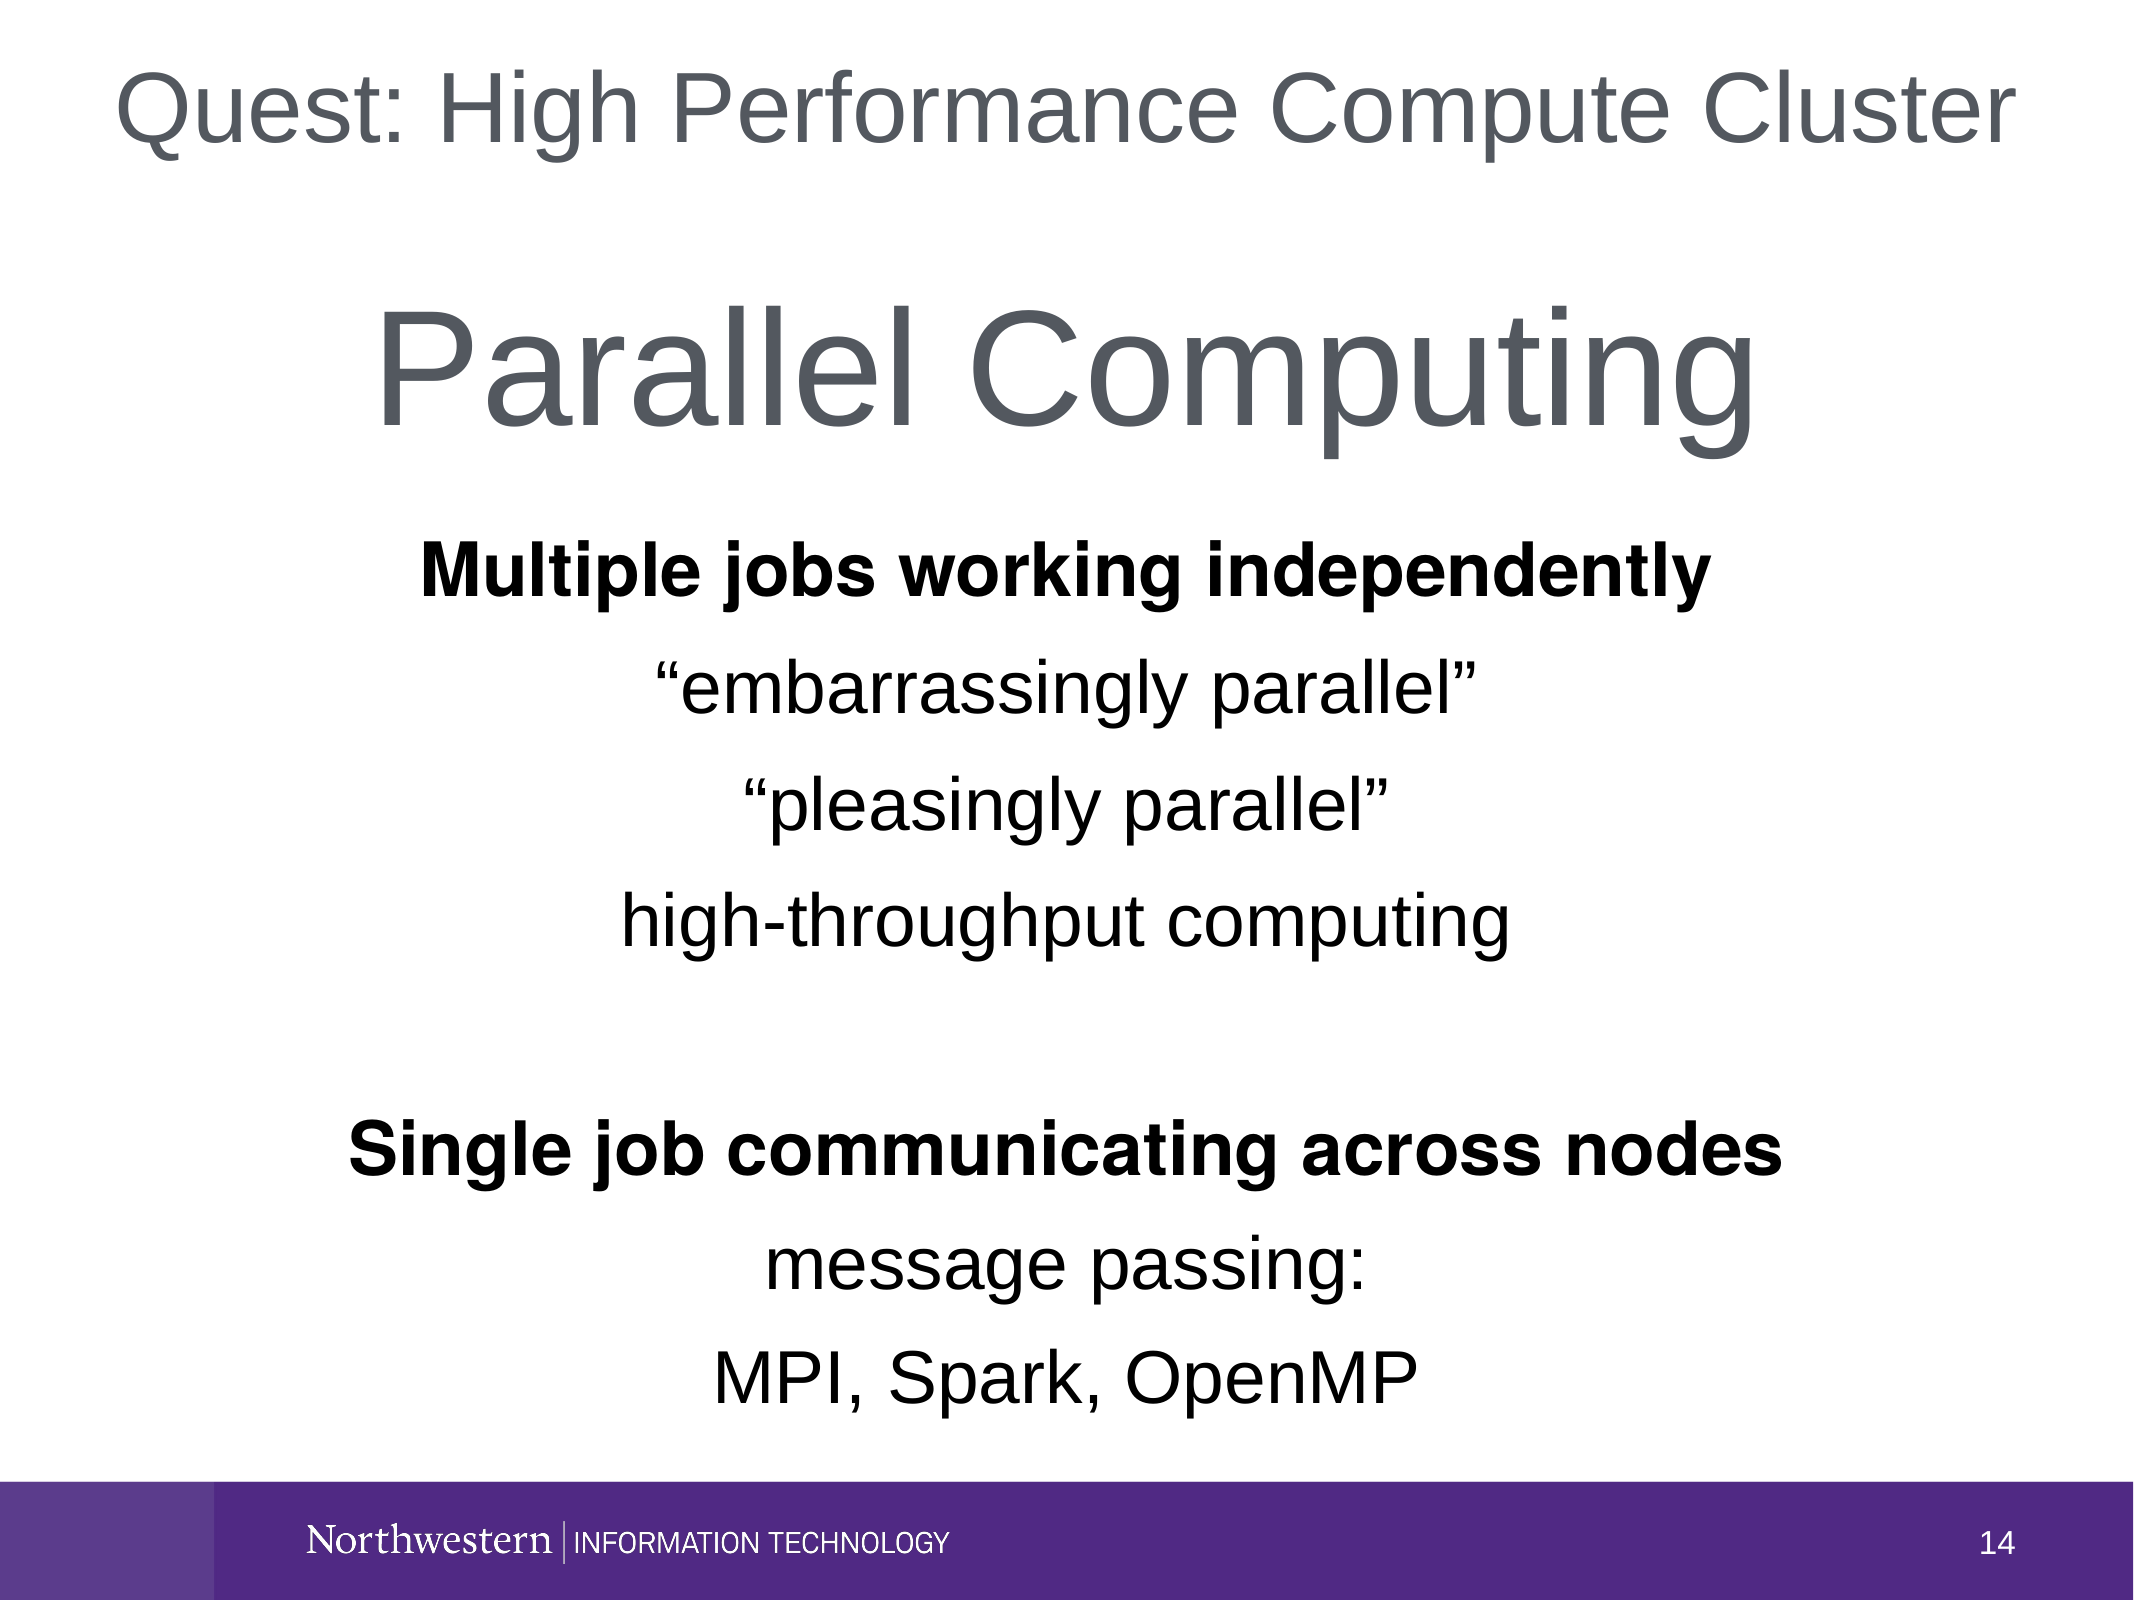

Quest: High Performance Compute Cluster
Parallel Computing
Multiple jobs working independently
“embarrassingly parallel”
“pleasingly parallel”
high-throughput computing
Single job communicating across nodes
message passing:
MPI, Spark, OpenMP
14